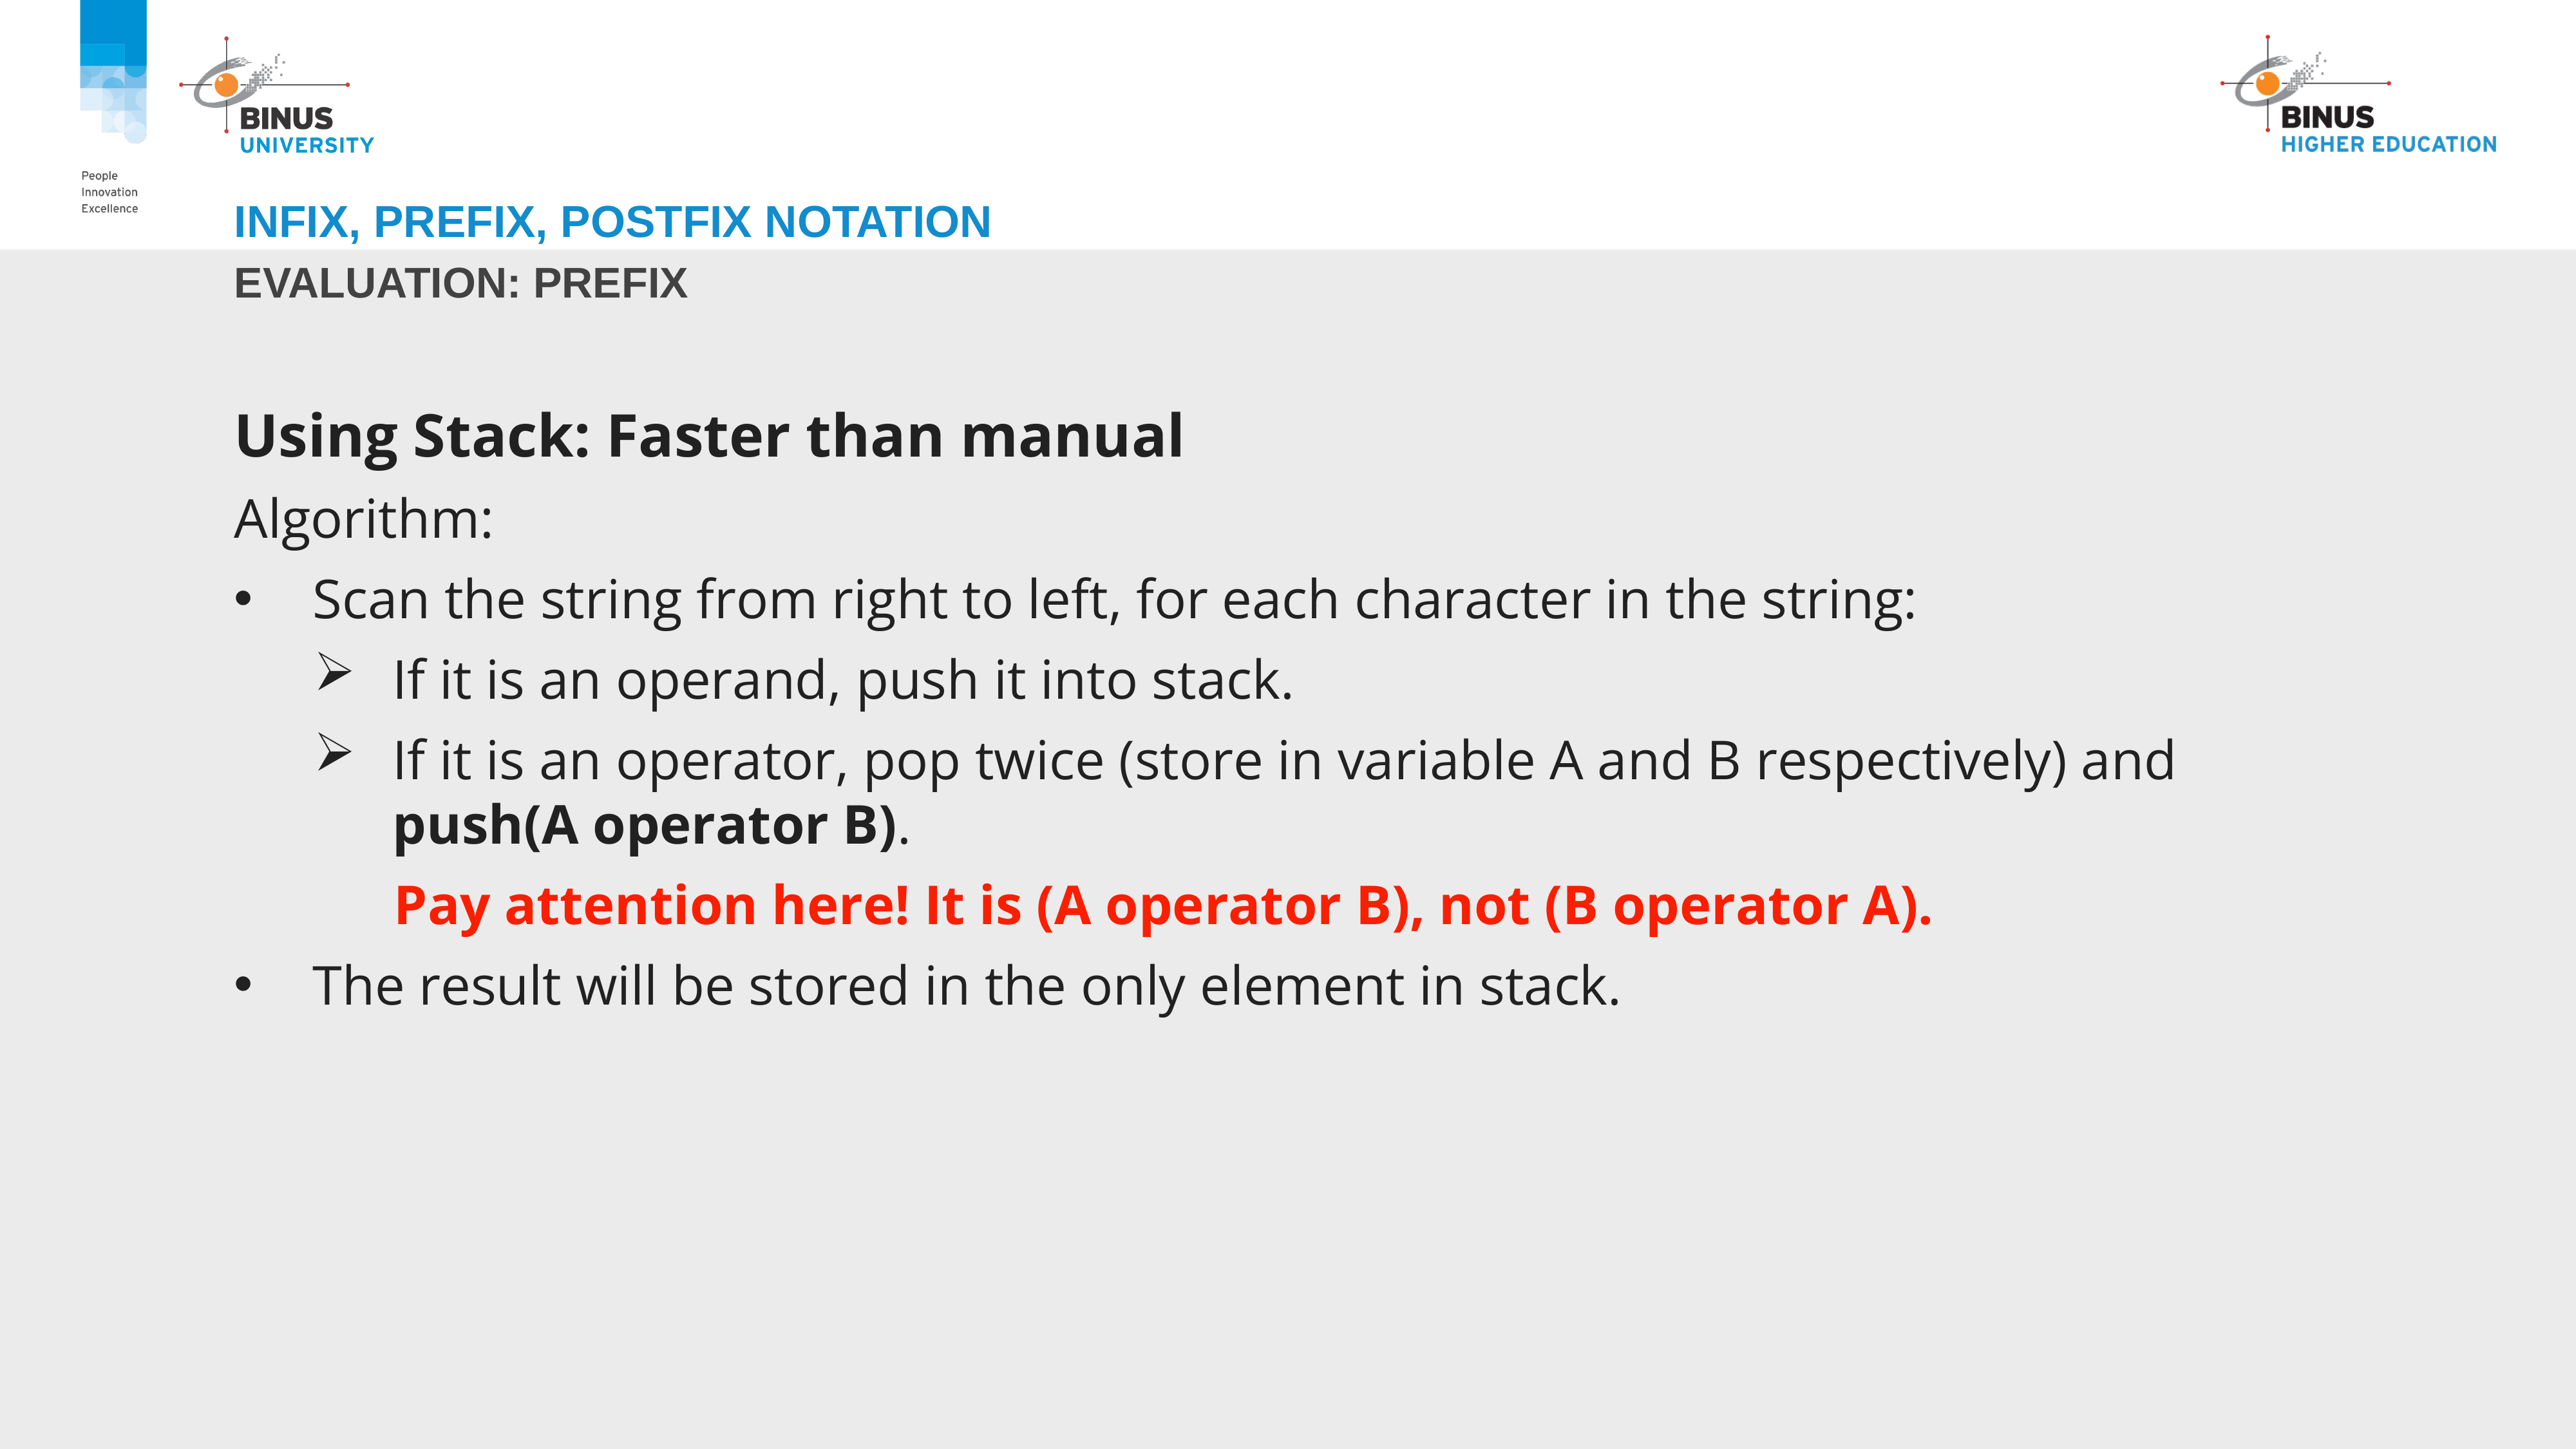

# Infix, prefix, postfix notation
Evaluation: prefix
Using Stack: Faster than manual
Algorithm:
Scan the string from right to left, for each character in the string:
If it is an operand, push it into stack.
If it is an operator, pop twice (store in variable A and B respectively) and push(A operator B).
Pay attention here! It is (A operator B), not (B operator A).
The result will be stored in the only element in stack.